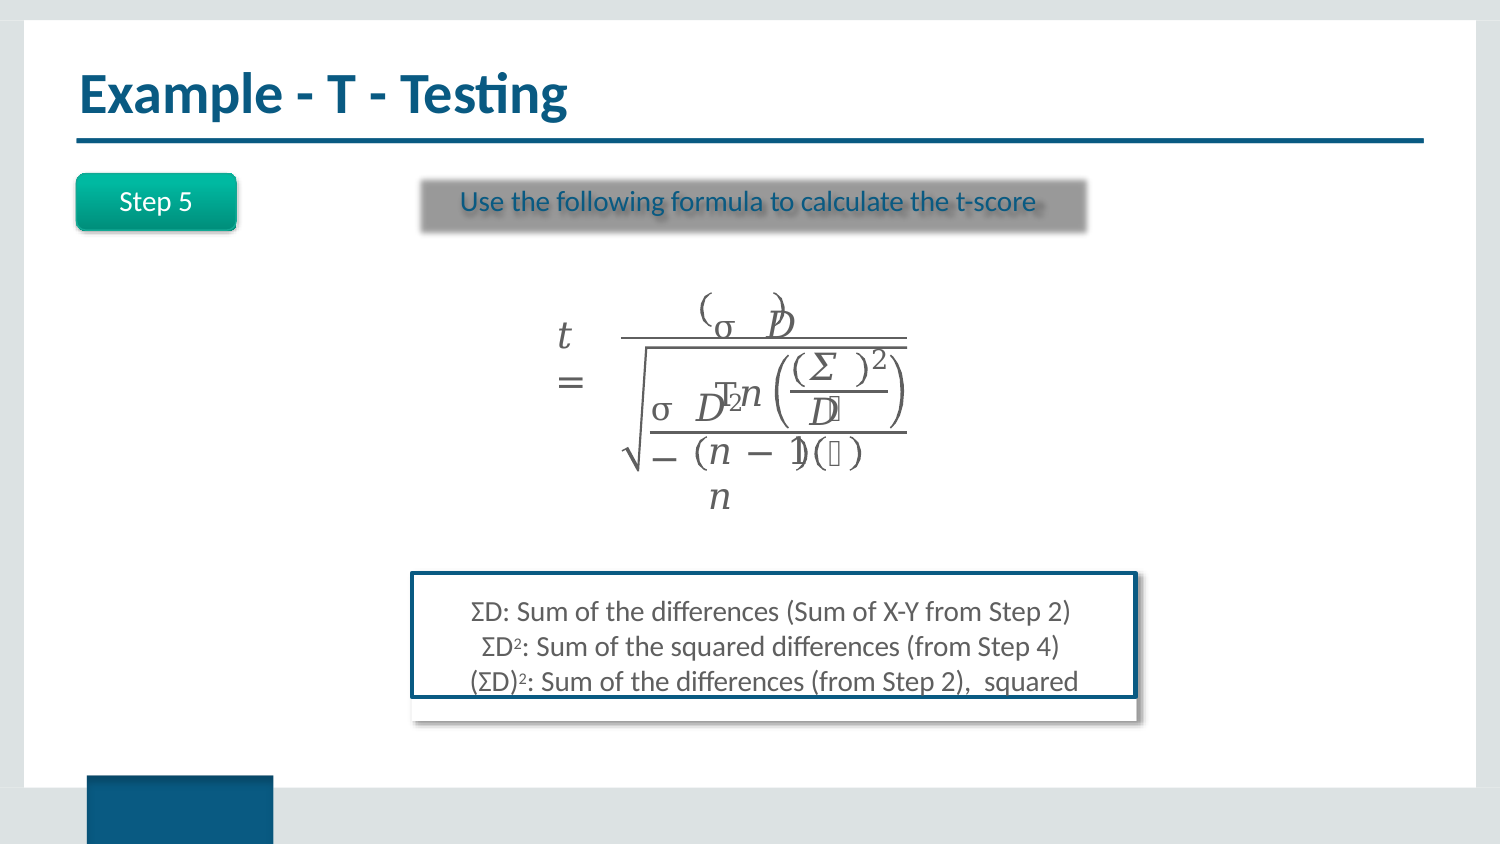

# Example - T - Testing

Step 5	Use the following formula to calculate the t-score
σ 𝐷 Τ𝑛

𝑡 =

2
𝛴𝐷

σ 𝐷2 −
𝑛

𝑛 − 1	𝑛

ΣD: Sum of the differences (Sum of X-Y from Step 2)  ΣD2: Sum of the squared differences (from Step 4)  (ΣD)2: Sum of the differences (from Step 2),  squared